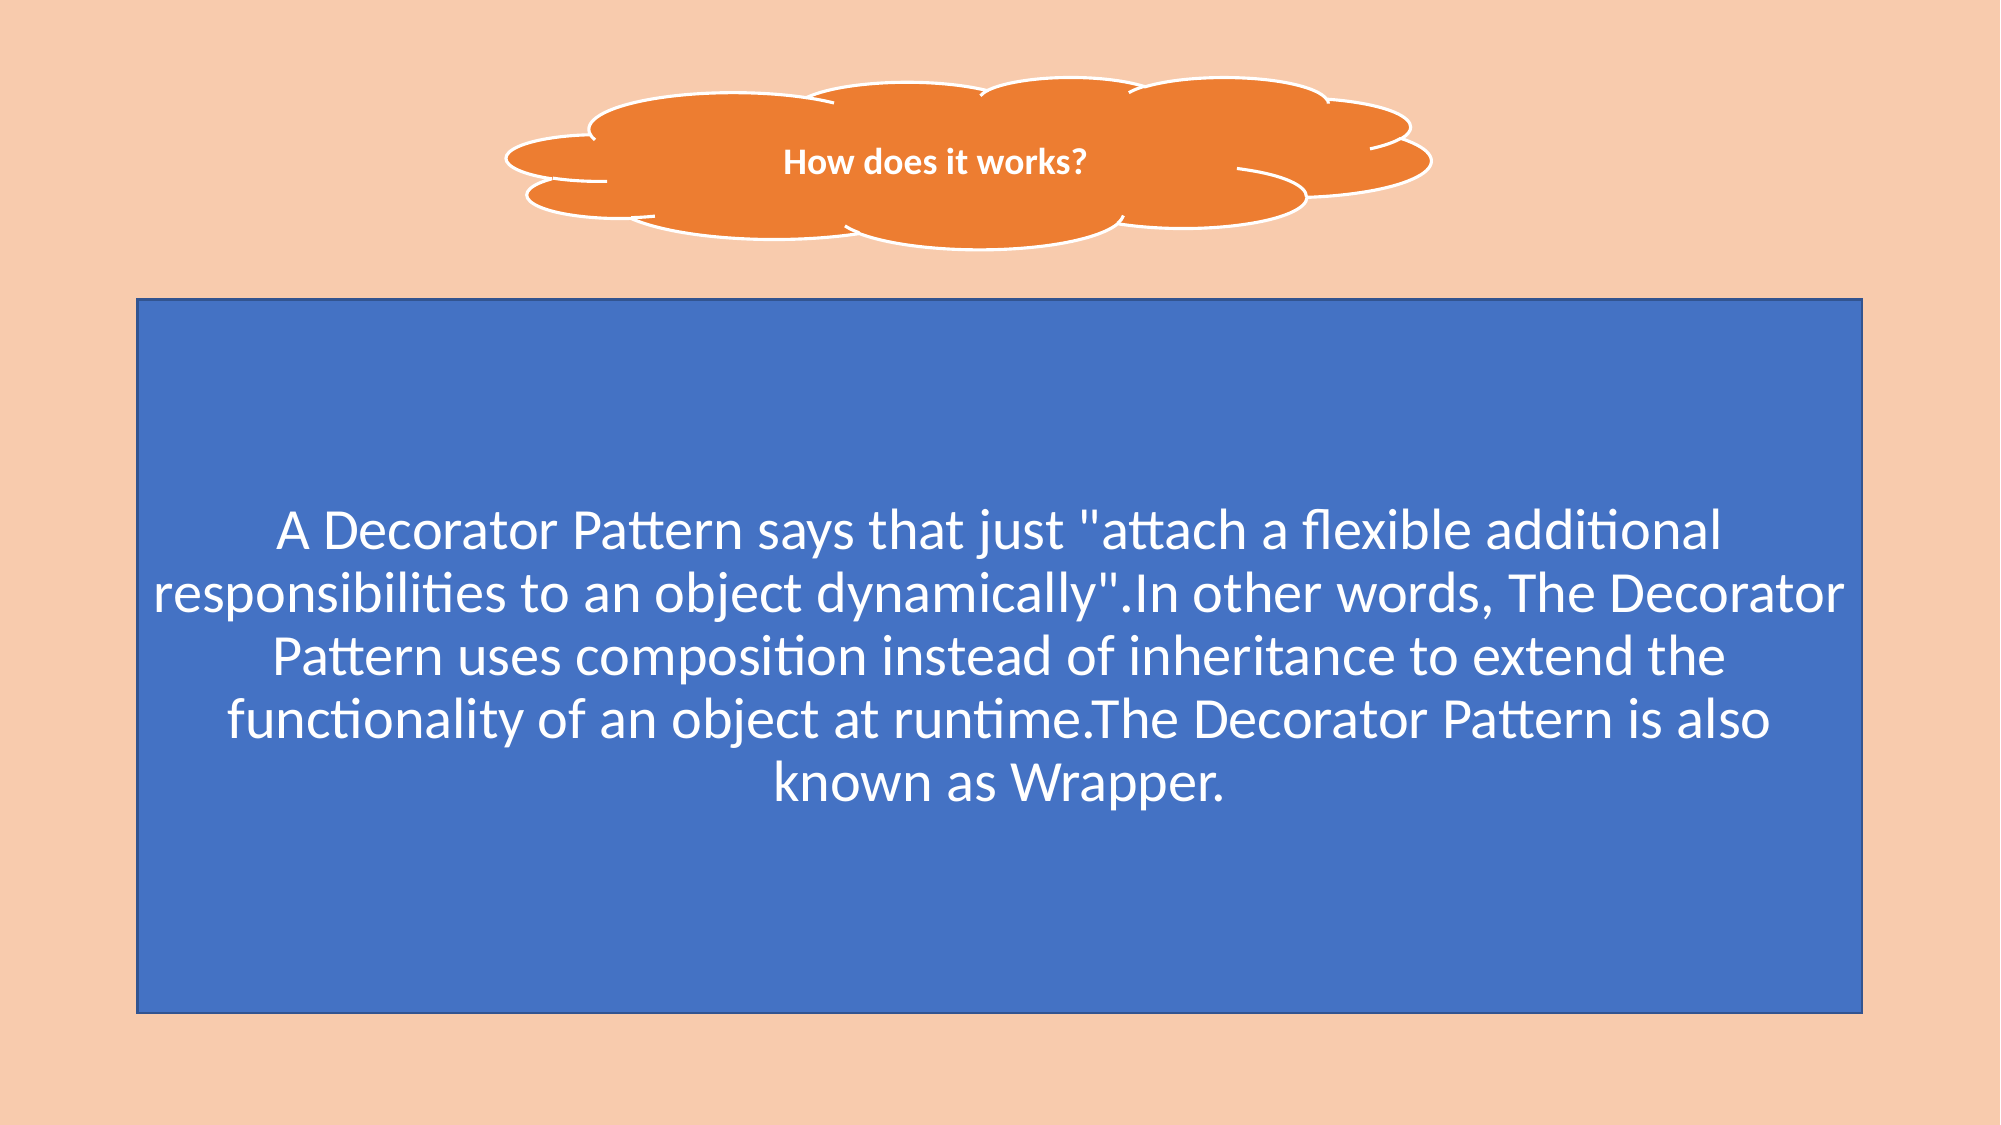

How does it works?
A Decorator Pattern says that just "attach a flexible additional responsibilities to an object dynamically".In other words, The Decorator Pattern uses composition instead of inheritance to extend the functionality of an object at runtime.The Decorator Pattern is also known as Wrapper.